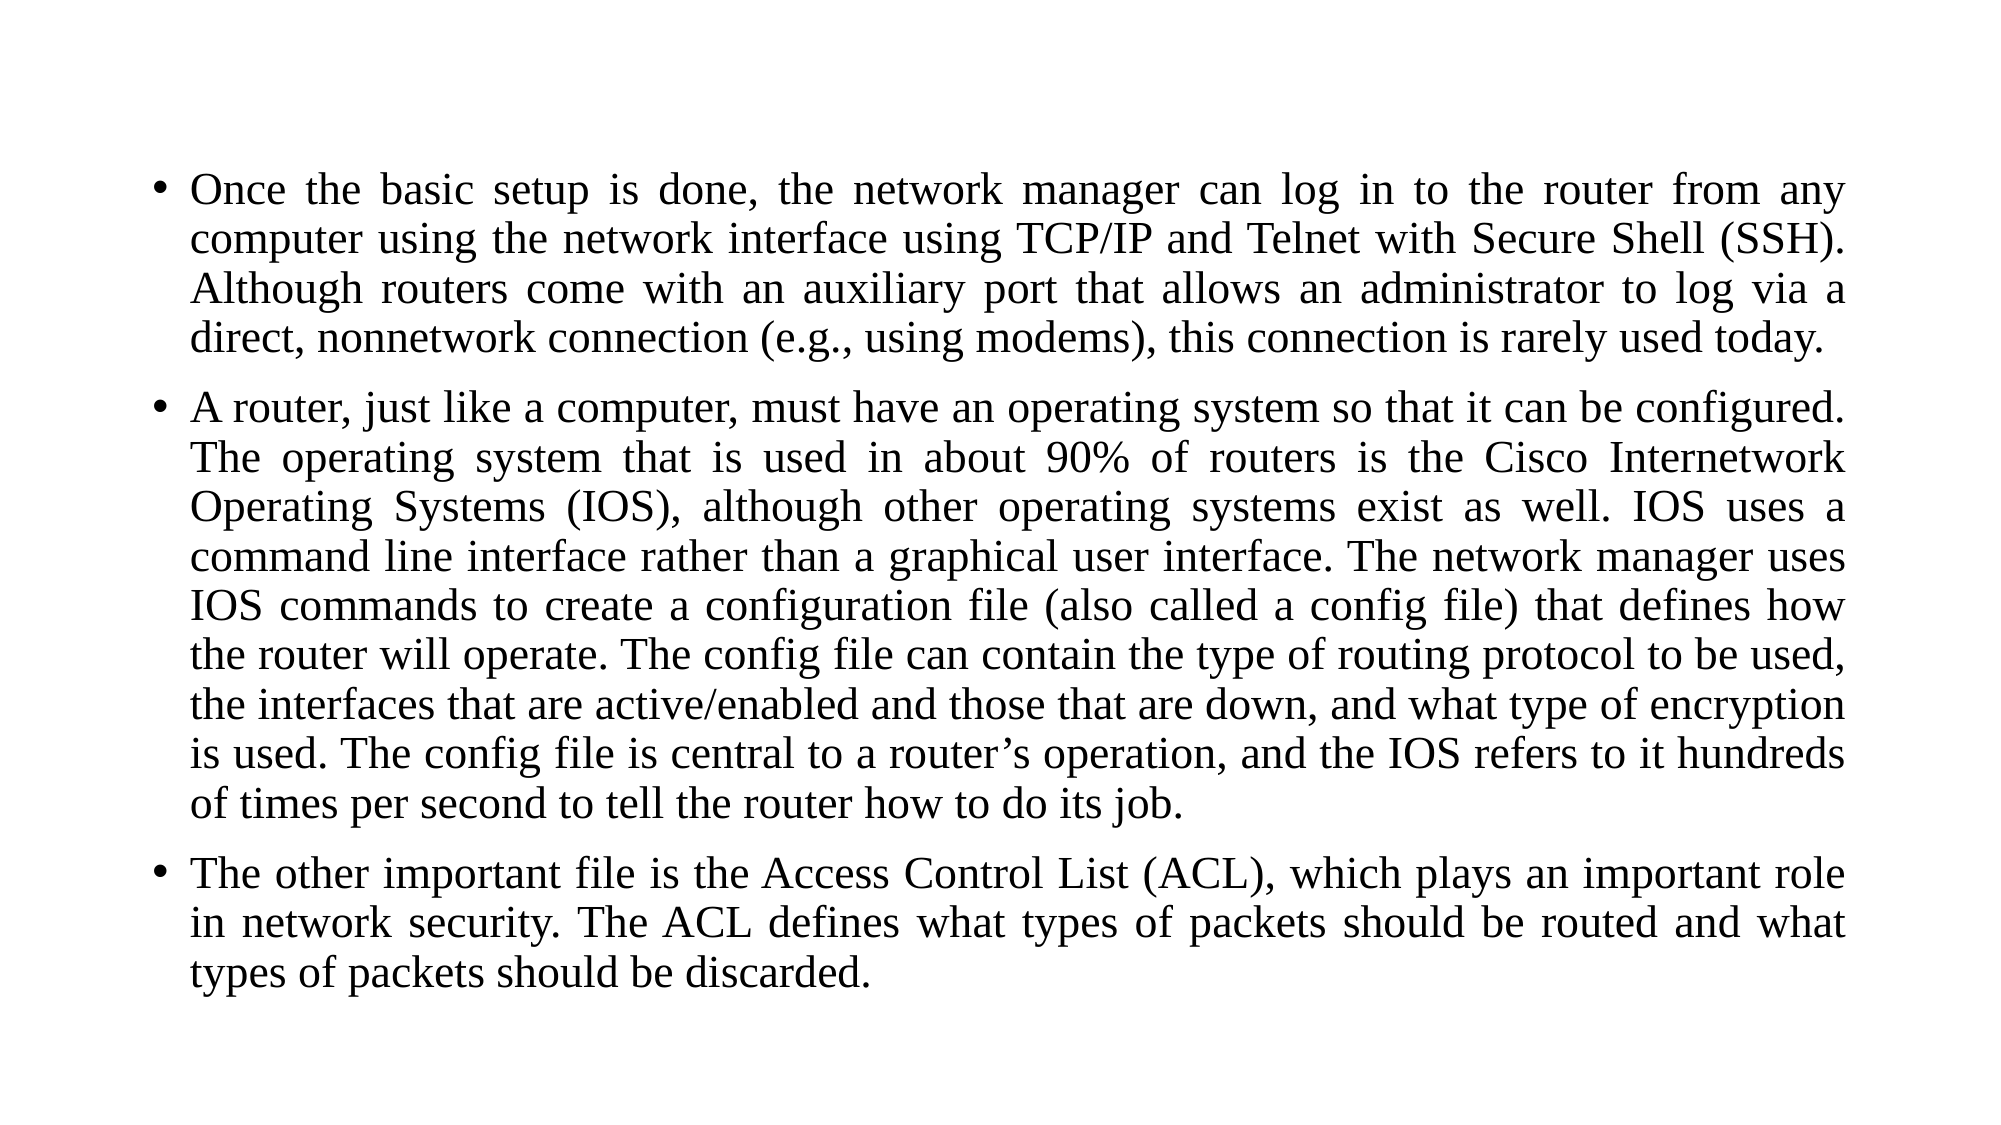

#
Once the basic setup is done, the network manager can log in to the router from any computer using the network interface using TCP/IP and Telnet with Secure Shell (SSH). Although routers come with an auxiliary port that allows an administrator to log via a direct, nonnetwork connection (e.g., using modems), this connection is rarely used today.
A router, just like a computer, must have an operating system so that it can be configured. The operating system that is used in about 90% of routers is the Cisco Internetwork Operating Systems (IOS), although other operating systems exist as well. IOS uses a command line interface rather than a graphical user interface. The network manager uses IOS commands to create a configuration file (also called a config file) that defines how the router will operate. The config file can contain the type of routing protocol to be used, the interfaces that are active/enabled and those that are down, and what type of encryption is used. The config file is central to a router’s operation, and the IOS refers to it hundreds of times per second to tell the router how to do its job.
The other important file is the Access Control List (ACL), which plays an important role in network security. The ACL defines what types of packets should be routed and what types of packets should be discarded.